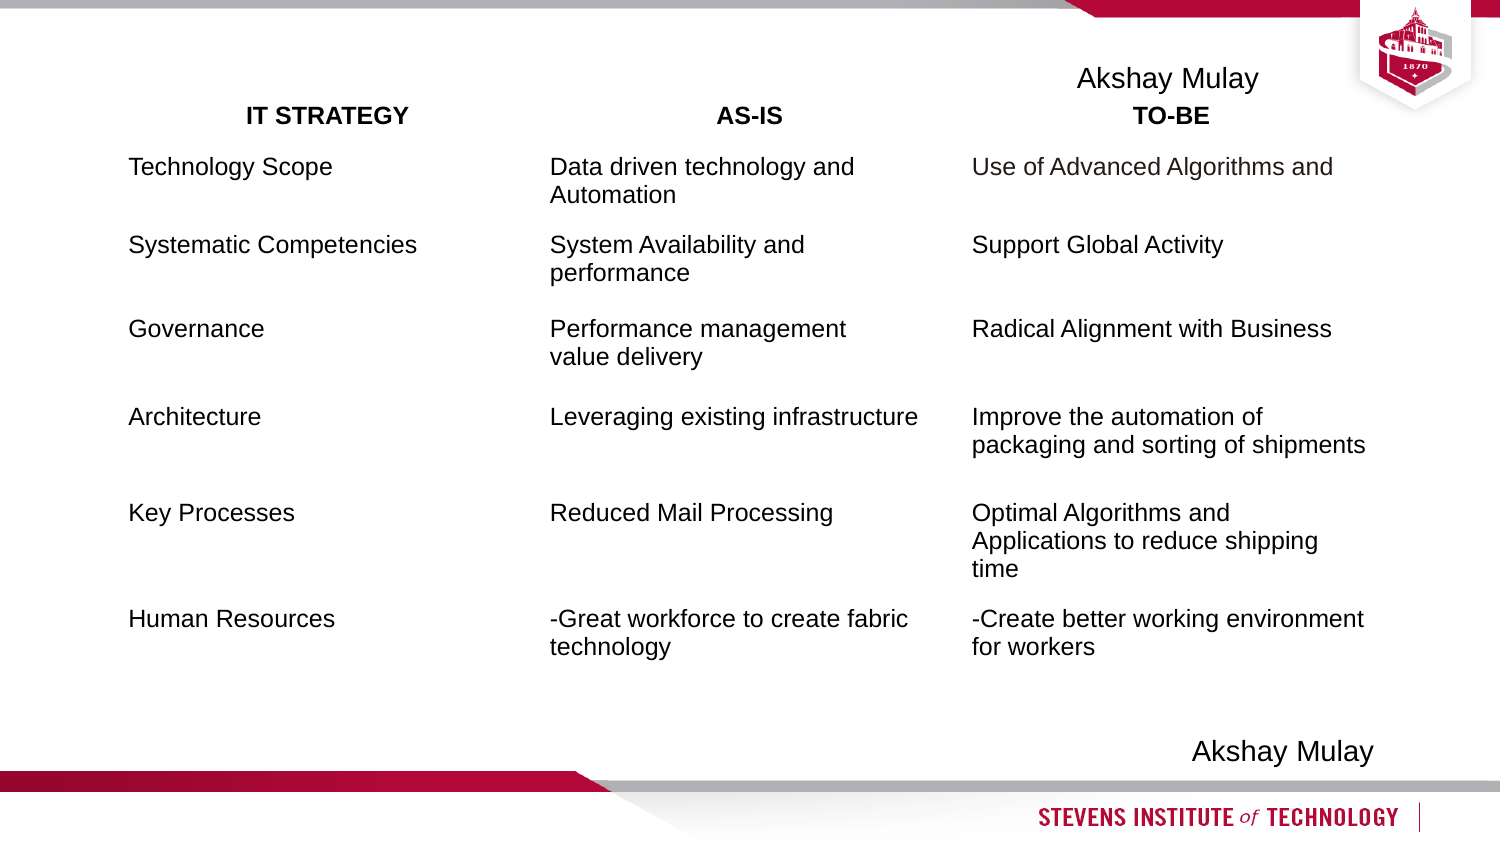

Akshay Mulay
| IT STRATEGY | AS-IS | TO-BE |
| --- | --- | --- |
| Technology Scope | Data driven technology and Automation | Use of Advanced Algorithms and |
| Systematic Competencies | System Availability and performance | Support Global Activity |
| Governance | Performance management value delivery | Radical Alignment with Business |
| Architecture | Leveraging existing infrastructure | Improve the automation of packaging and sorting of shipments |
| Key Processes | Reduced Mail Processing | Optimal Algorithms and Applications to reduce shipping time |
| Human Resources | -Great workforce to create fabric technology | -Create better working environment for workers |
Akshay Mulay